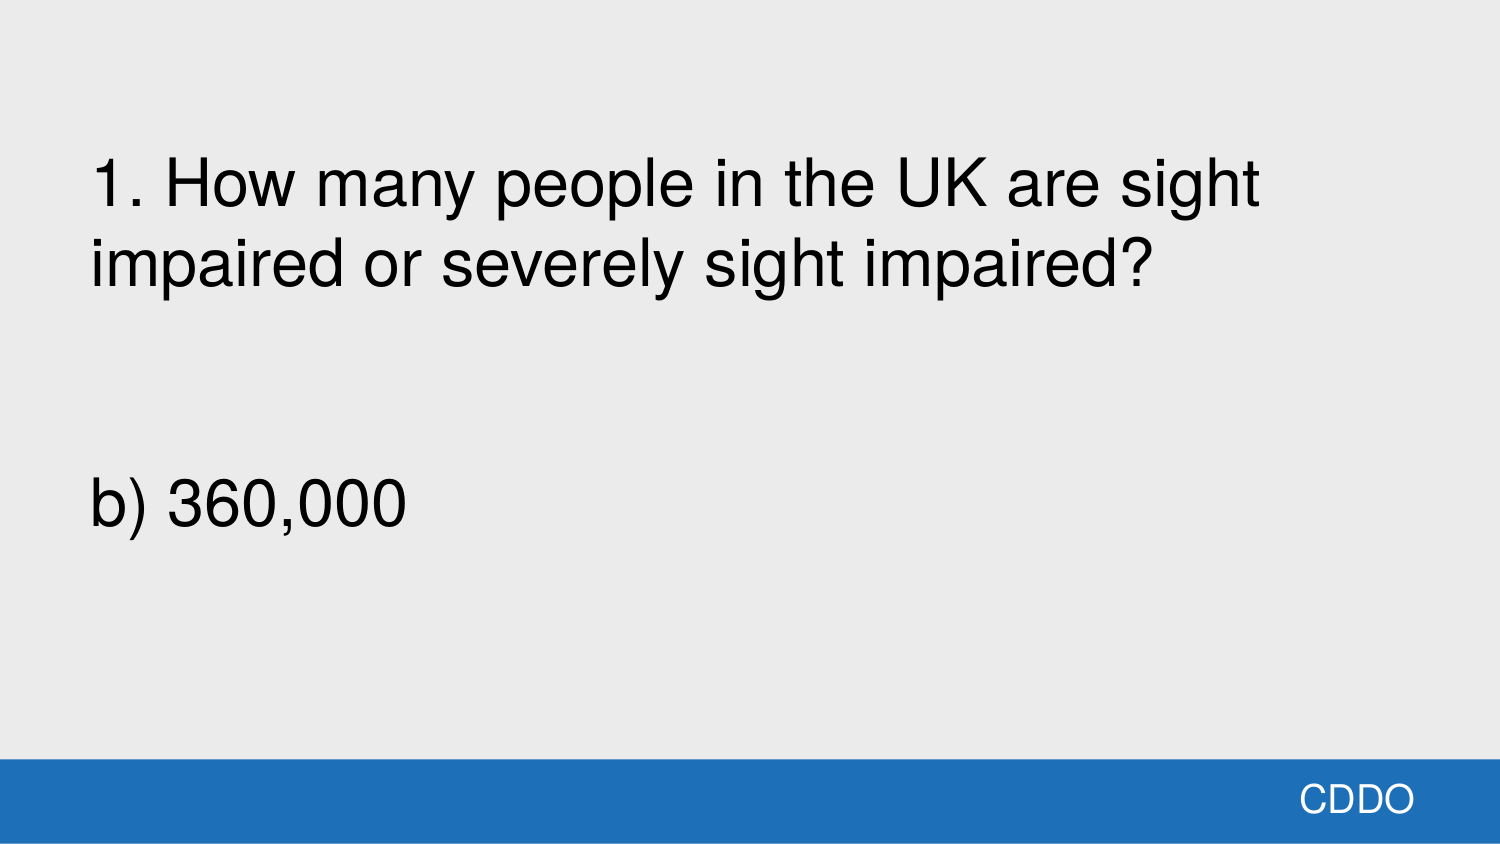

1. How many people in the UK are sight impaired or severely sight impaired?

b) 360,000